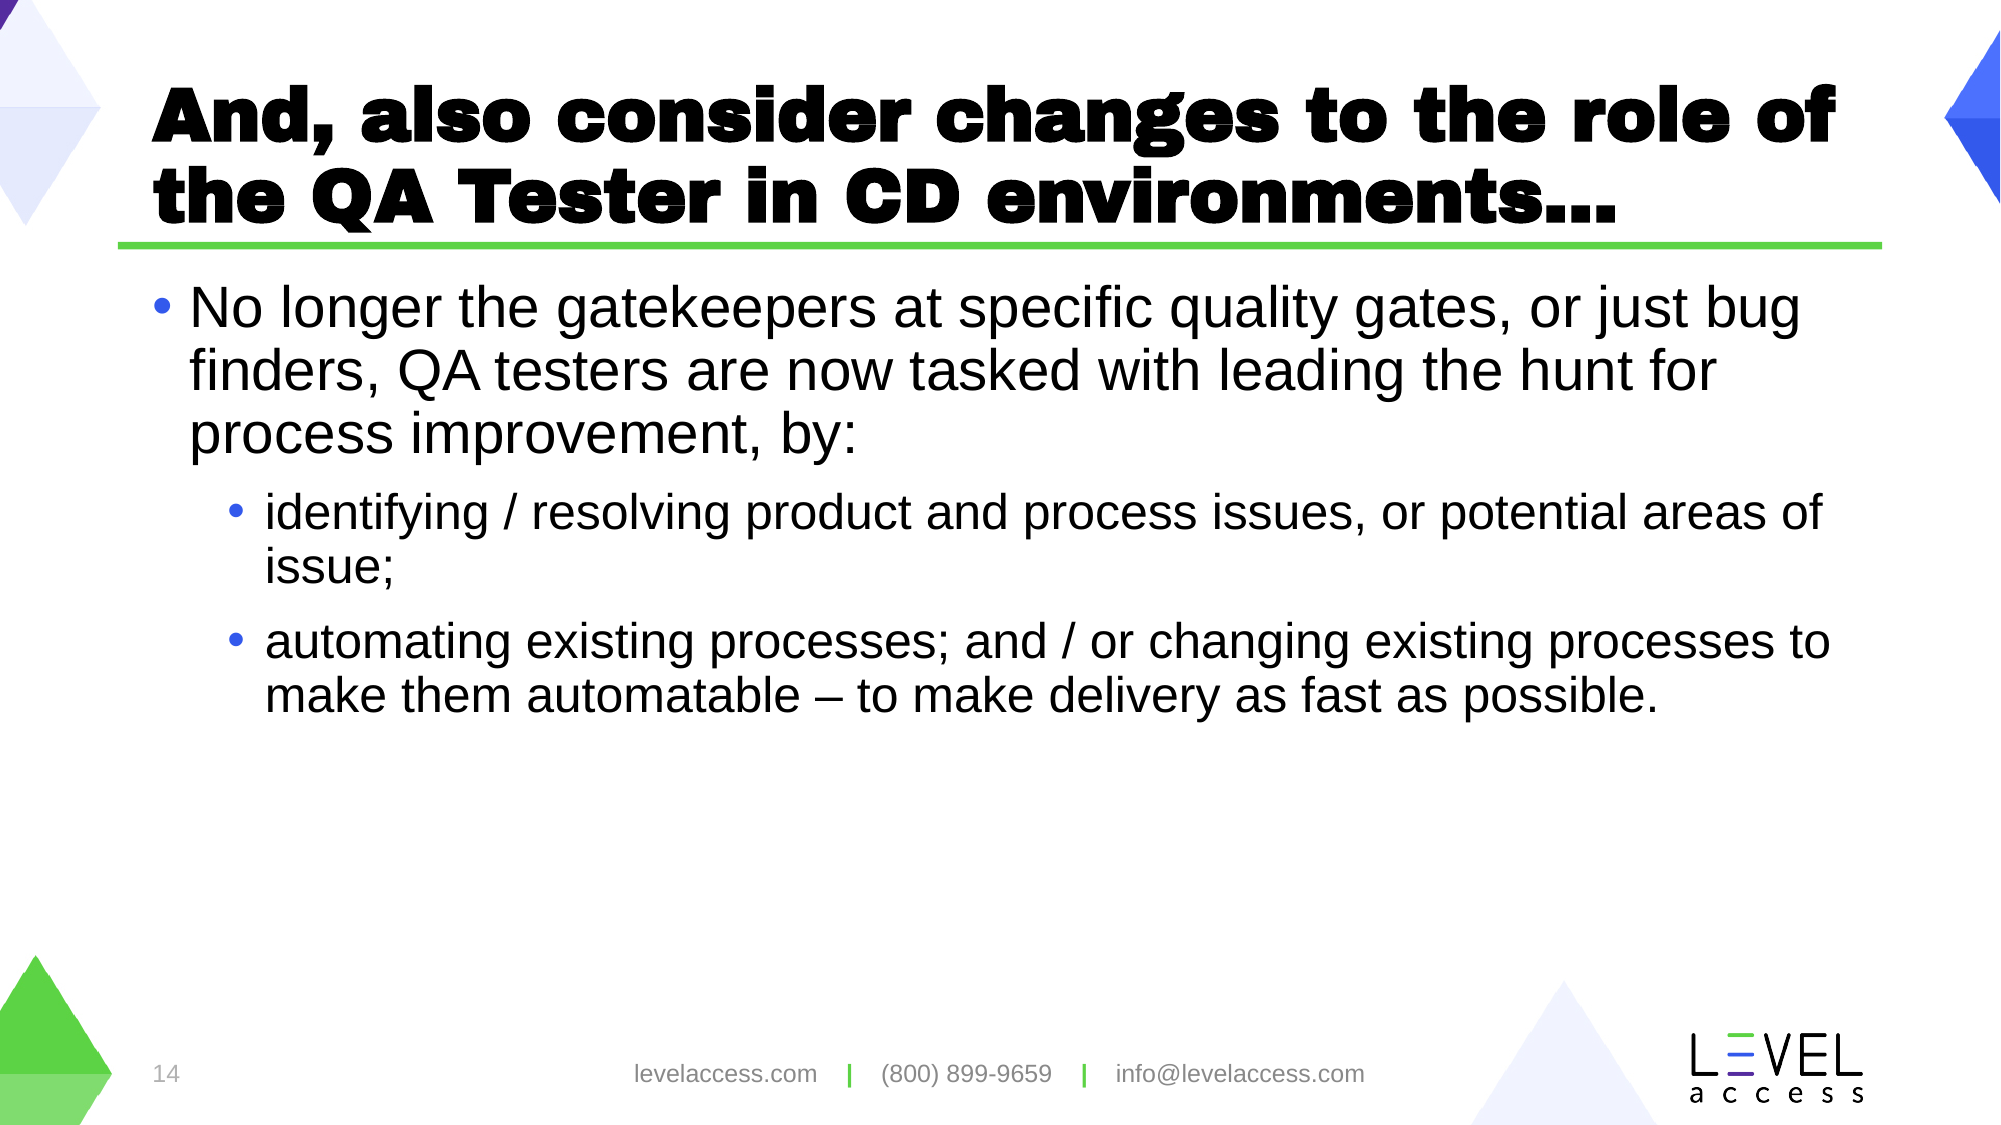

# And, also consider changes to the role of the QA Tester in CD environments…
No longer the gatekeepers at specific quality gates, or just bug finders, QA testers are now tasked with leading the hunt for process improvement, by:
identifying / resolving product and process issues, or potential areas of issue;
automating existing processes; and / or changing existing processes to make them automatable – to make delivery as fast as possible.

levelaccess.com    |    (800) 899-9659    |    info@levelaccess.com
14